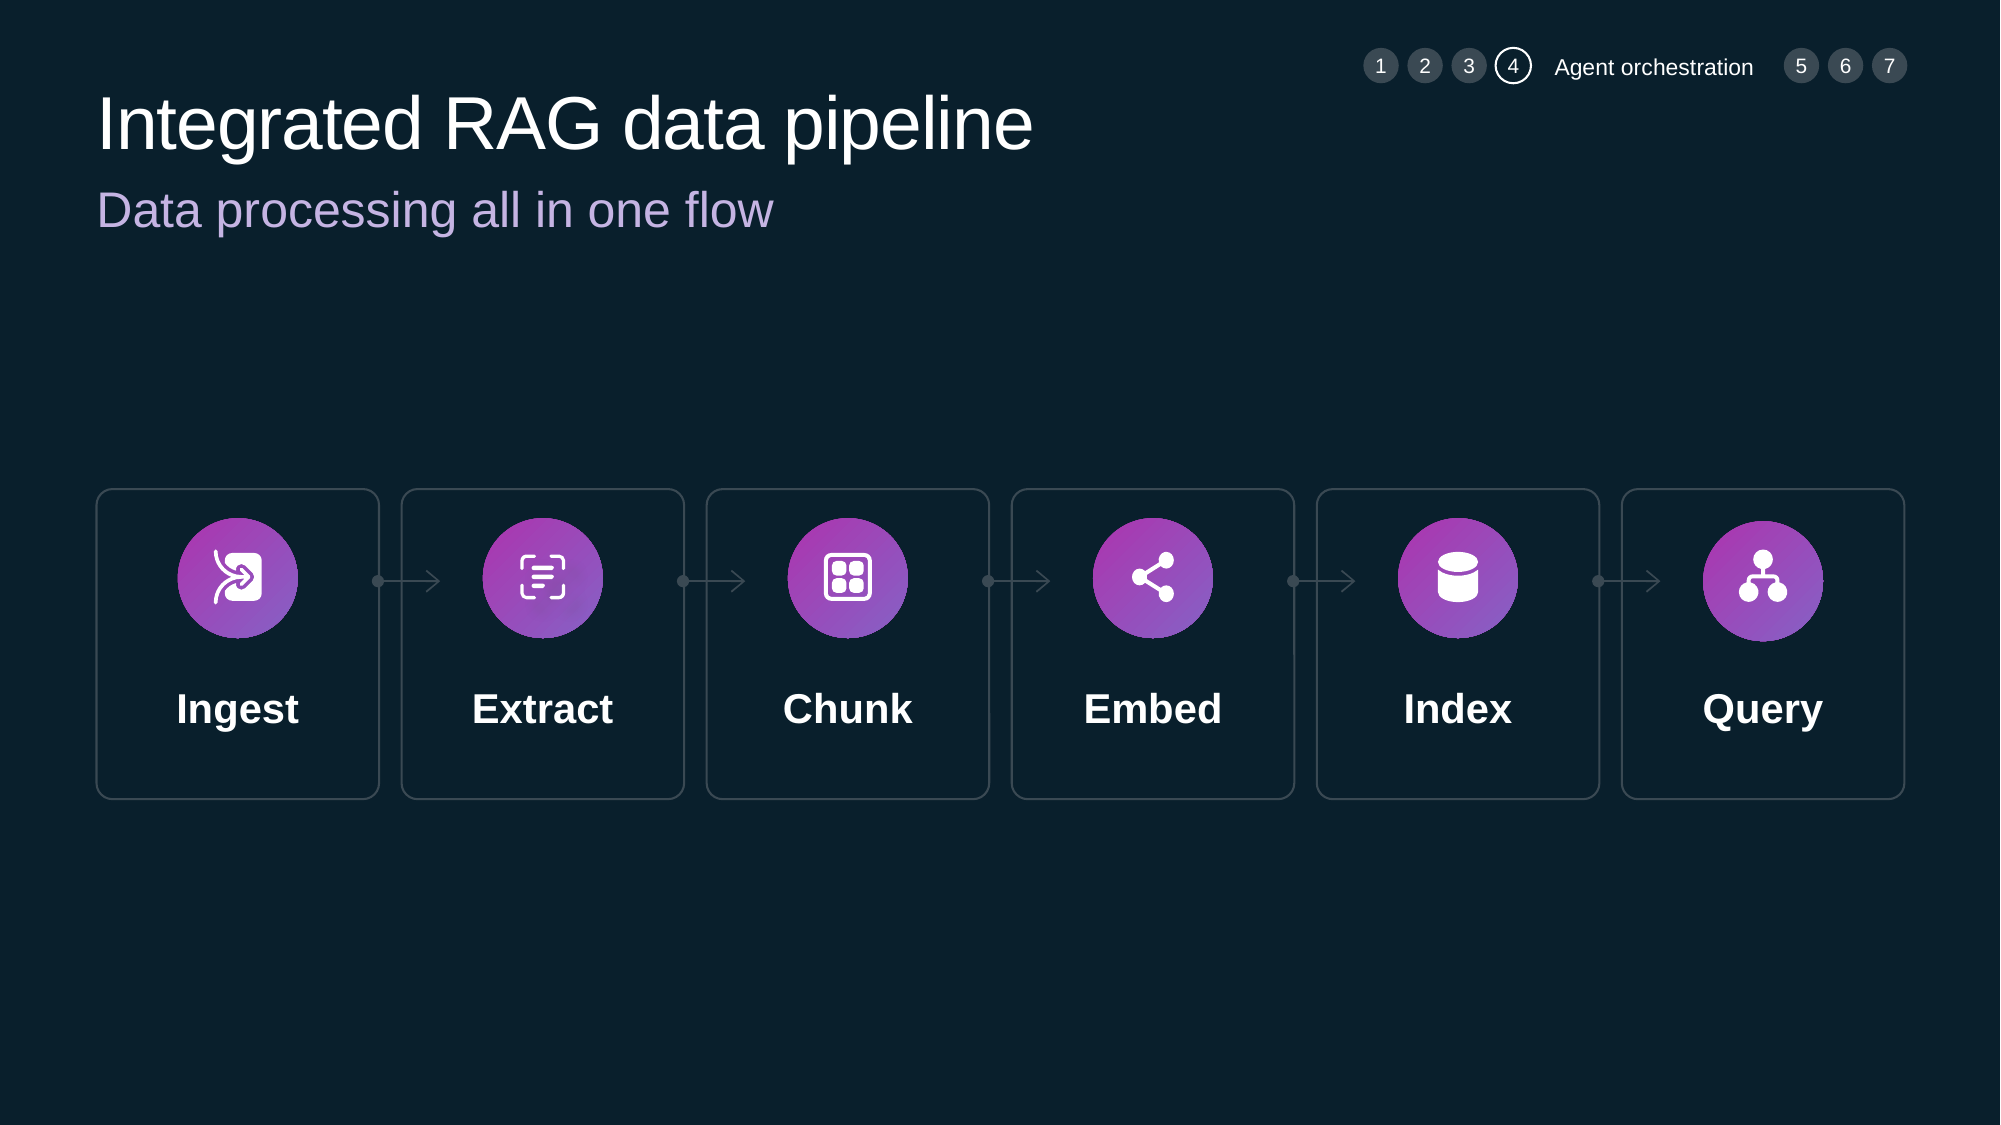

1
2
3
4
5
6
7
Agent orchestration
# Integrated RAG data pipeline
Data processing all in one flow

Ingest

Extract

Chunk

Embed

Index

Query